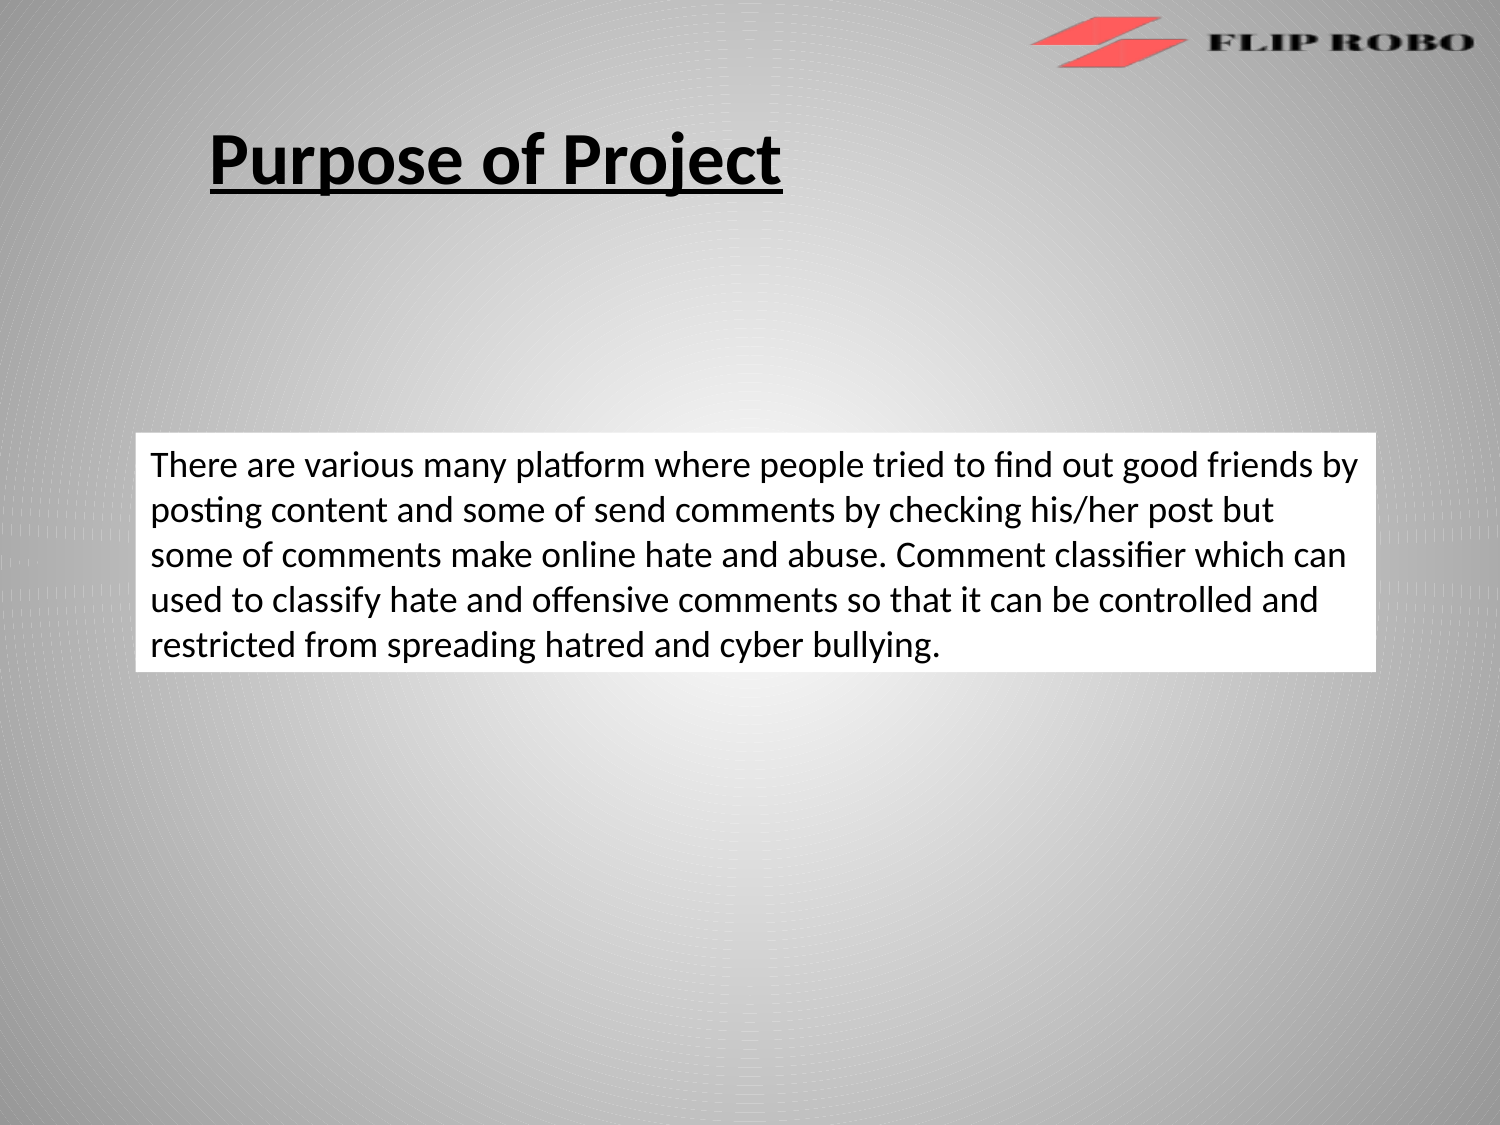

Purpose of Project
There are various many platform where people tried to find out good friends by posting content and some of send comments by checking his/her post but some of comments make online hate and abuse. Comment classifier which can used to classify hate and offensive comments so that it can be controlled and restricted from spreading hatred and cyber bullying.